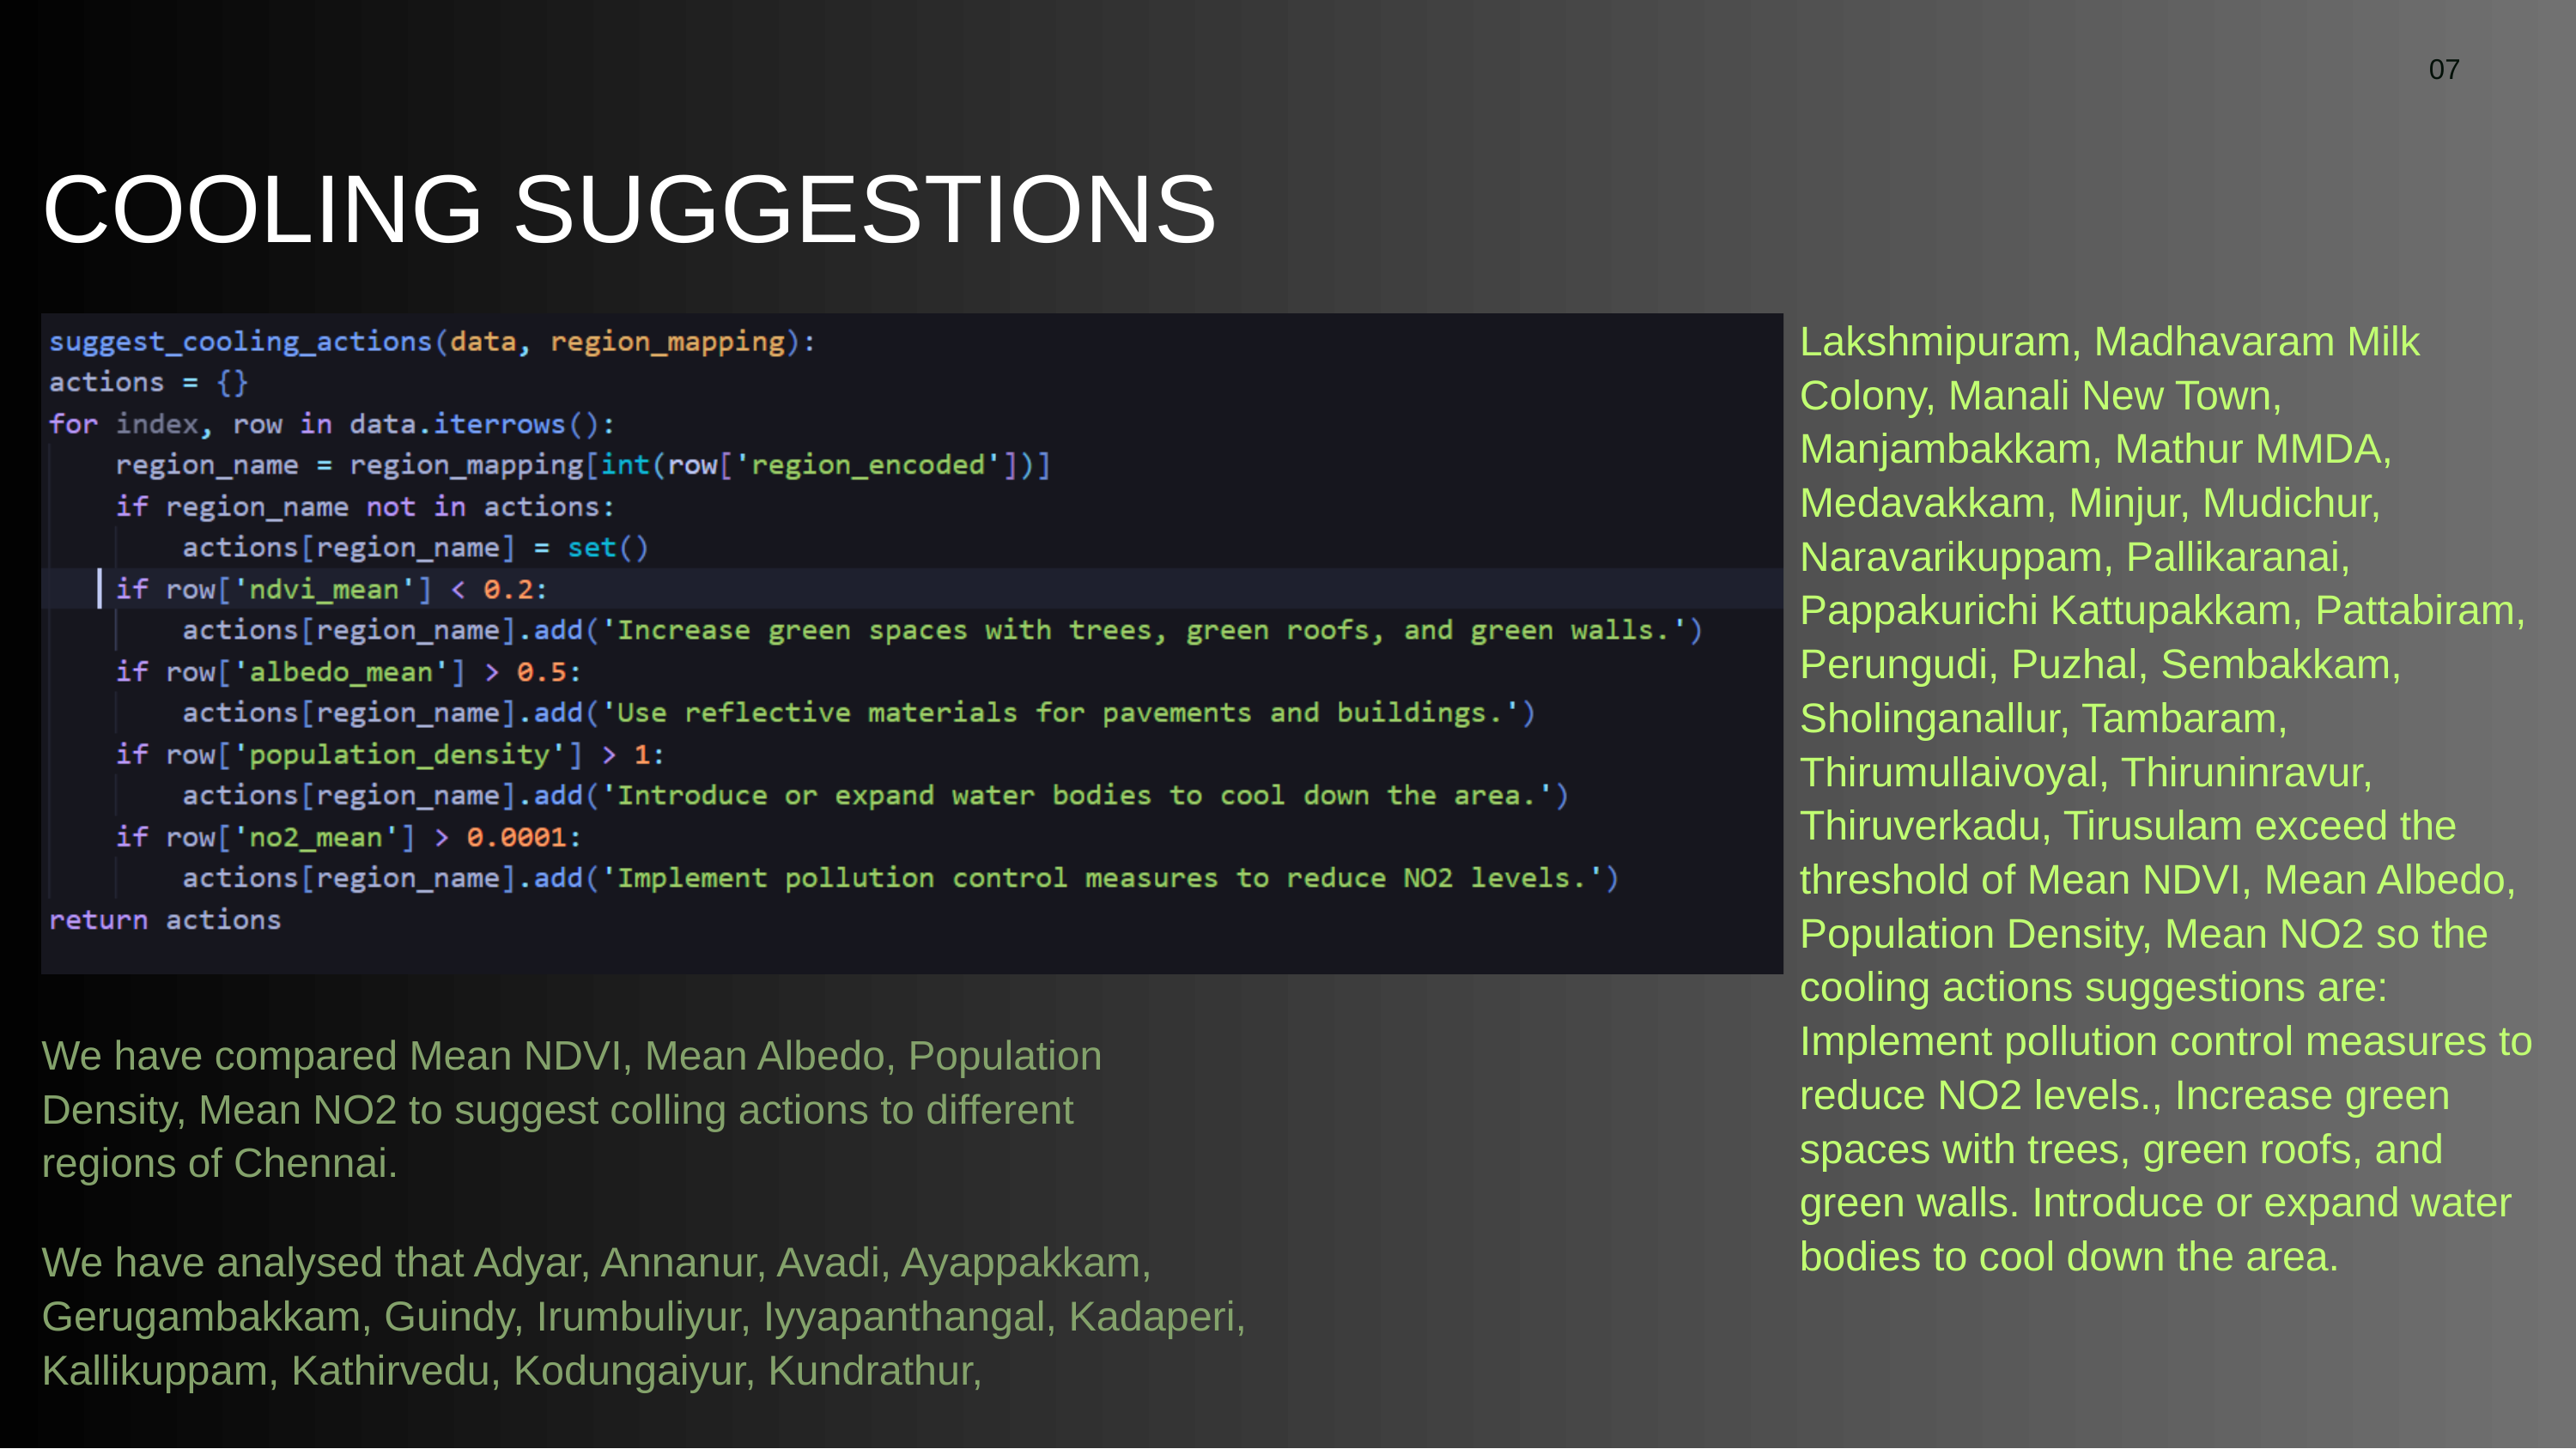

07
COOLING SUGGESTIONS
Lakshmipuram, Madhavaram Milk Colony, Manali New Town, Manjambakkam, Mathur MMDA, Medavakkam, Minjur, Mudichur, Naravarikuppam, Pallikaranai, Pappakurichi Kattupakkam, Pattabiram, Perungudi, Puzhal, Sembakkam, Sholinganallur, Tambaram, Thirumullaivoyal, Thiruninravur, Thiruverkadu, Tirusulam exceed the threshold of Mean NDVI, Mean Albedo, Population Density, Mean NO2 so the cooling actions suggestions are: Implement pollution control measures to reduce NO2 levels., Increase green spaces with trees, green roofs, and green walls. Introduce or expand water bodies to cool down the area.

We have compared Mean NDVI, Mean Albedo, Population Density, Mean NO2 to suggest colling actions to different regions of Chennai.
We have analysed that Adyar, Annanur, Avadi, Ayappakkam, Gerugambakkam, Guindy, Irumbuliyur, Iyyapanthangal, Kadaperi, Kallikuppam, Kathirvedu, Kodungaiyur, Kundrathur,